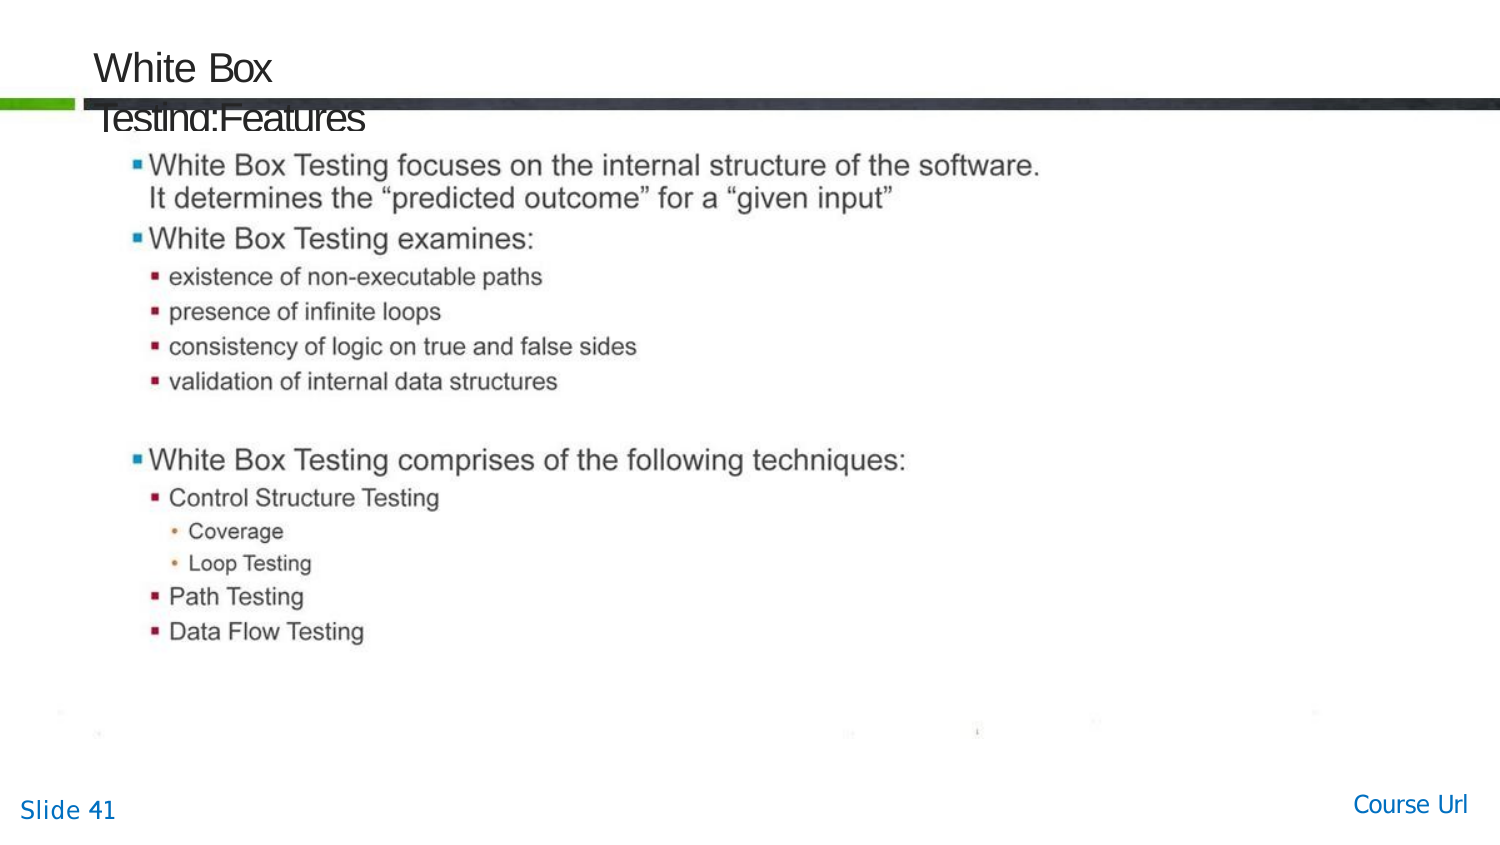

# White Box Testing:Features

Course Url
Slide 41